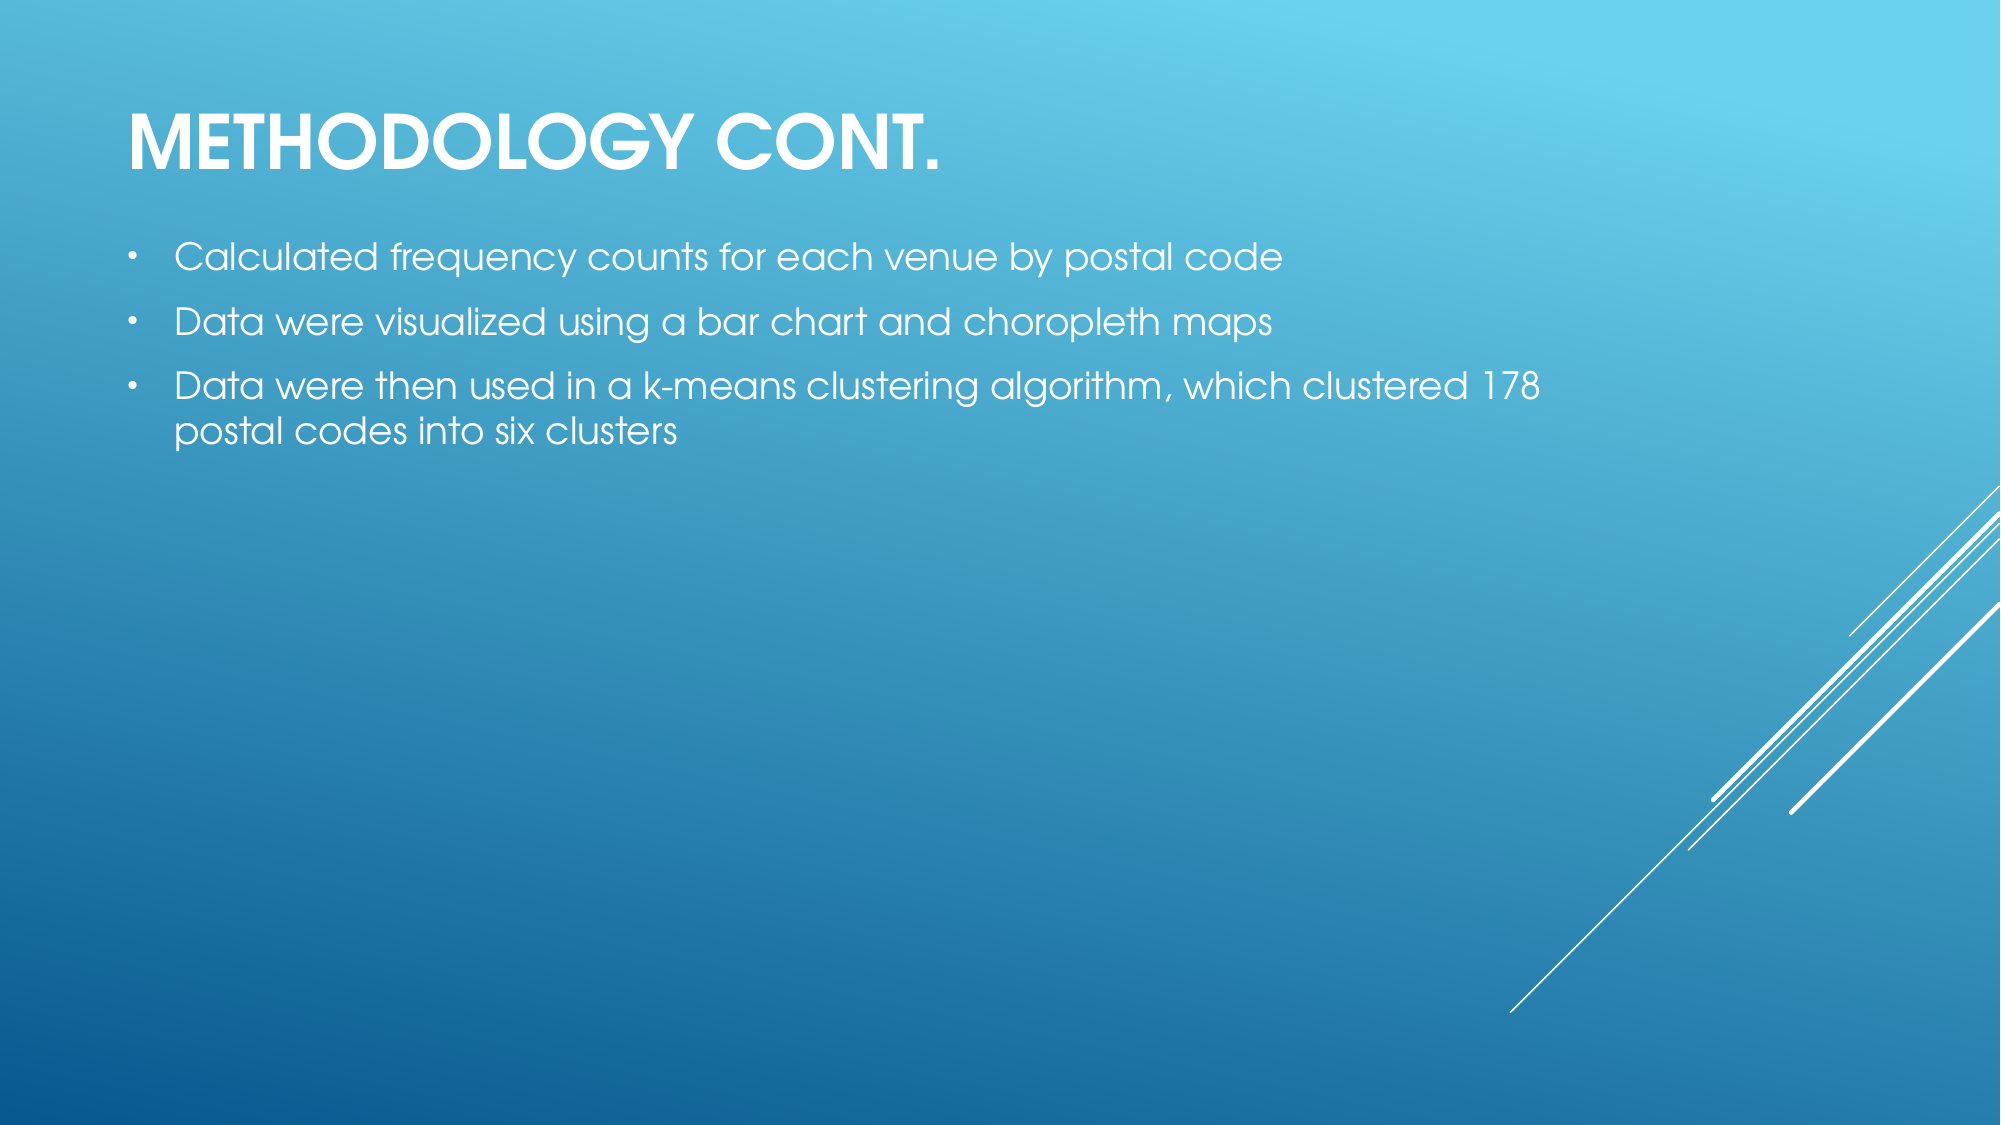

# Methodology cont.
Calculated frequency counts for each venue by postal code
Data were visualized using a bar chart and choropleth maps
Data were then used in a k-means clustering algorithm, which clustered 178 postal codes into six clusters